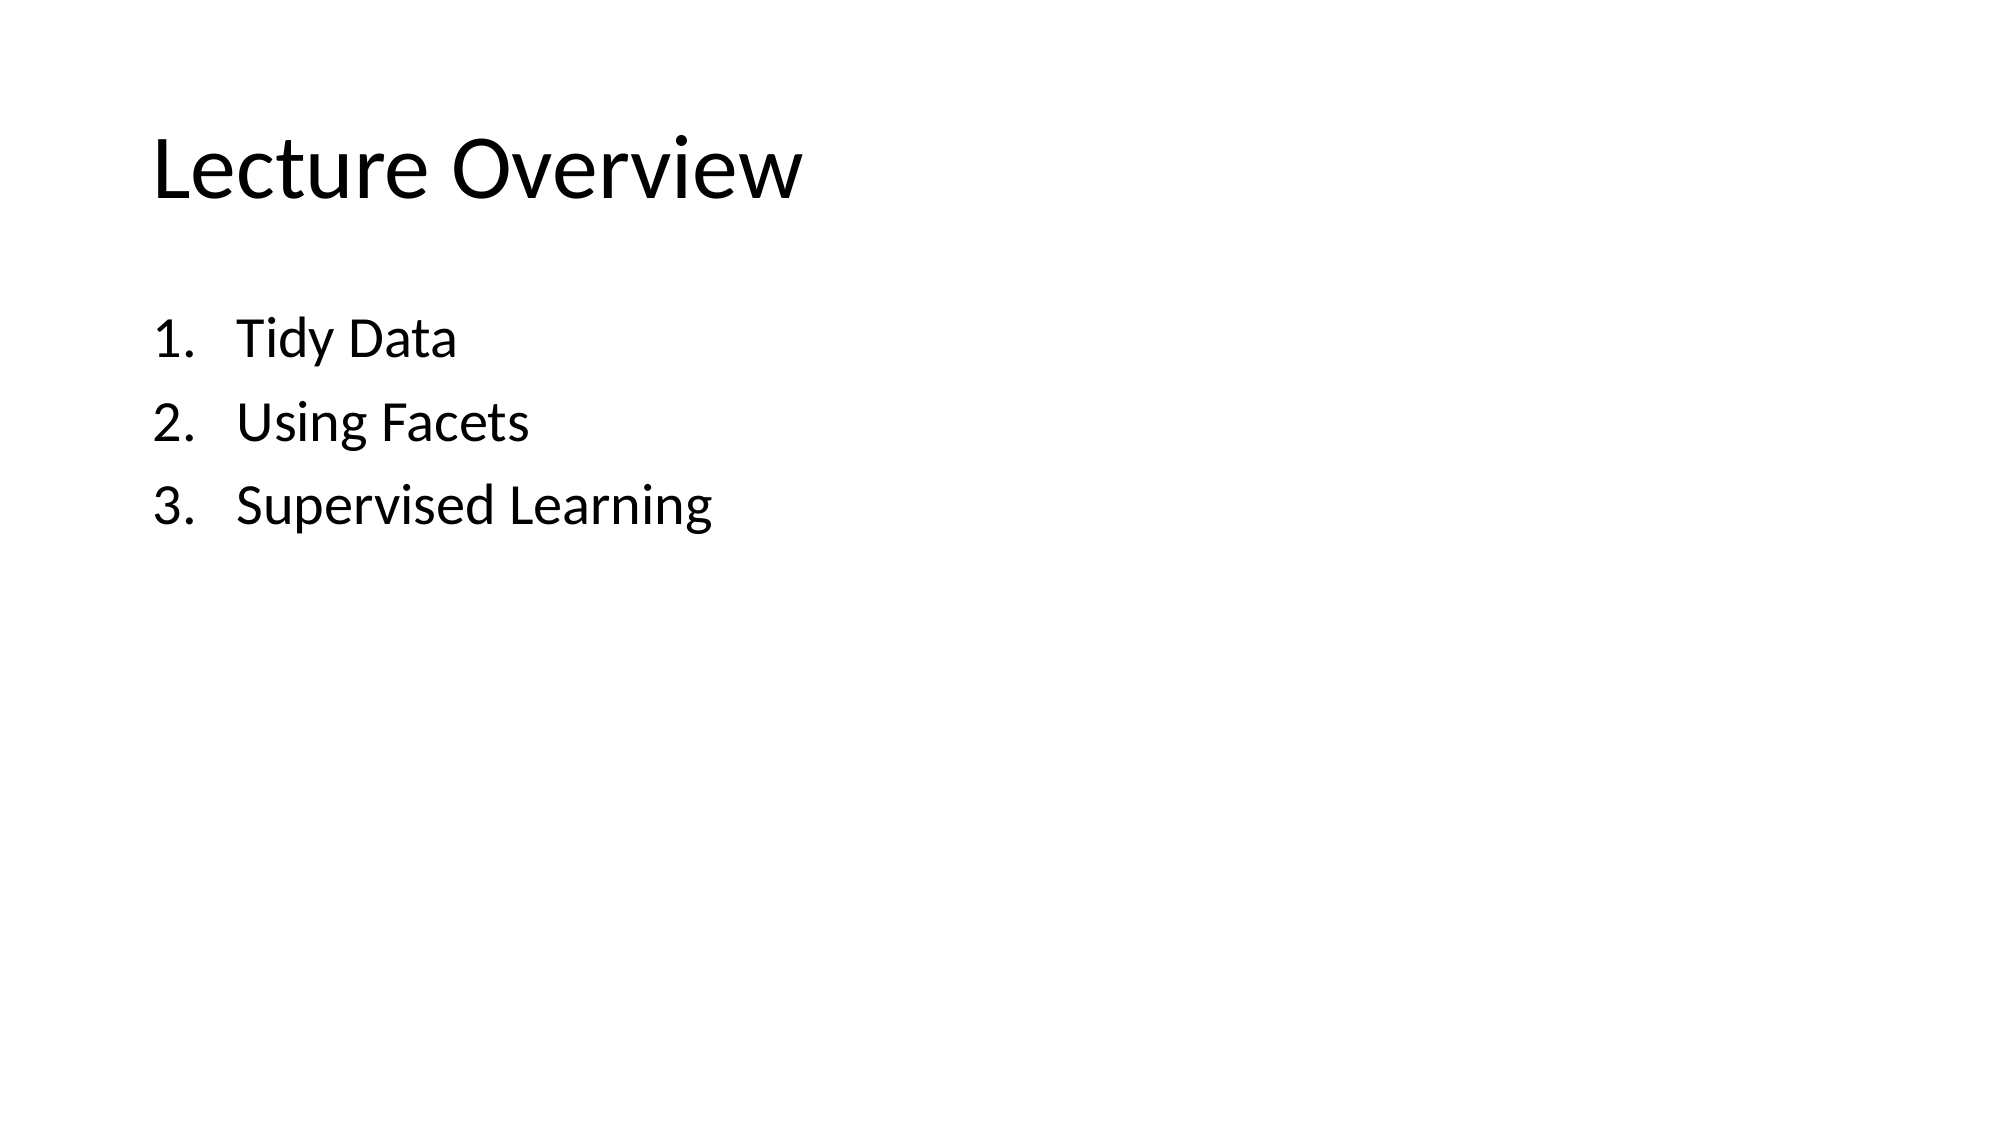

# Lecture Overview
Tidy Data
Using Facets
Supervised Learning